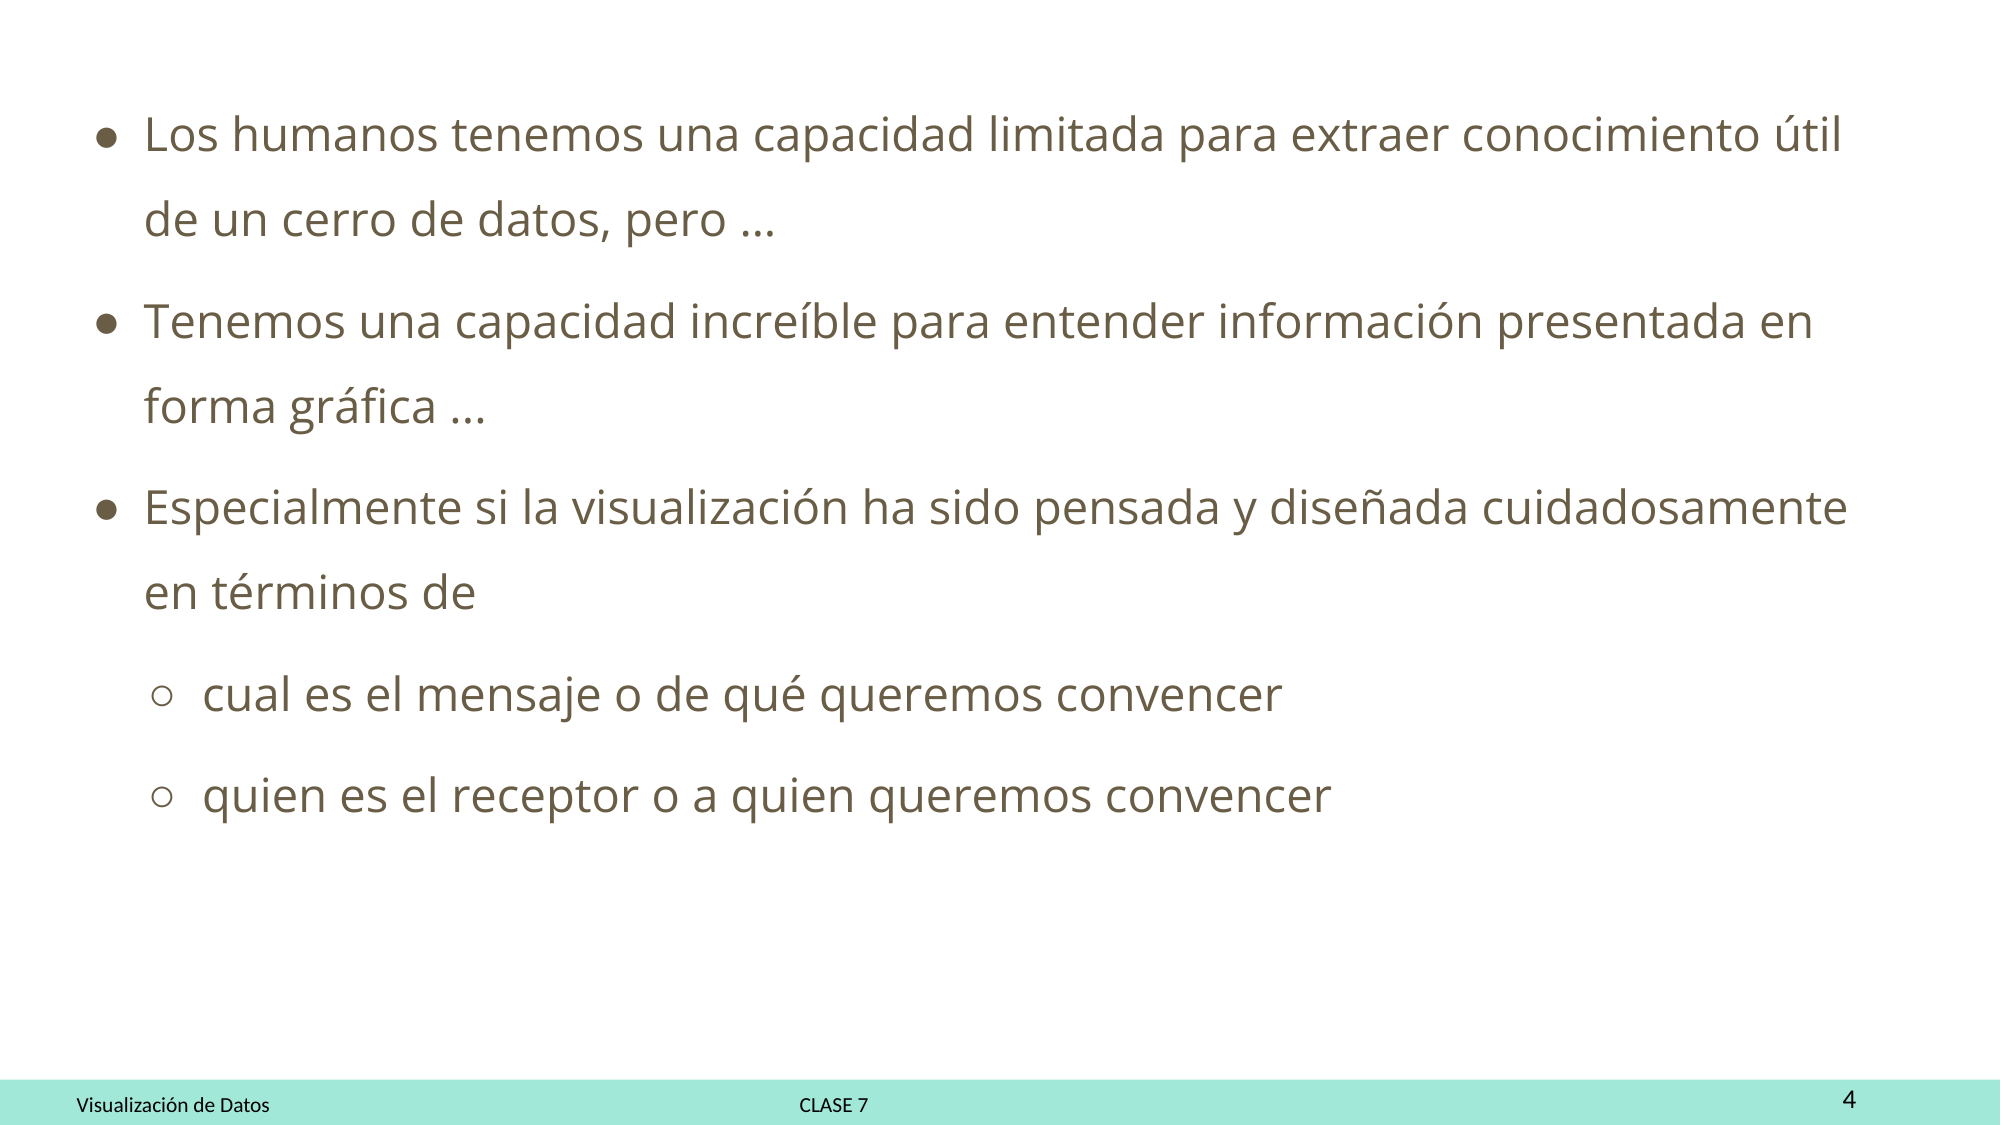

Los humanos tenemos una capacidad limitada para extraer conocimiento útil de un cerro de datos, pero …
Tenemos una capacidad increíble para entender información presentada en forma gráfica ...
Especialmente si la visualización ha sido pensada y diseñada cuidadosamente en términos de
cual es el mensaje o de qué queremos convencer
quien es el receptor o a quien queremos convencer